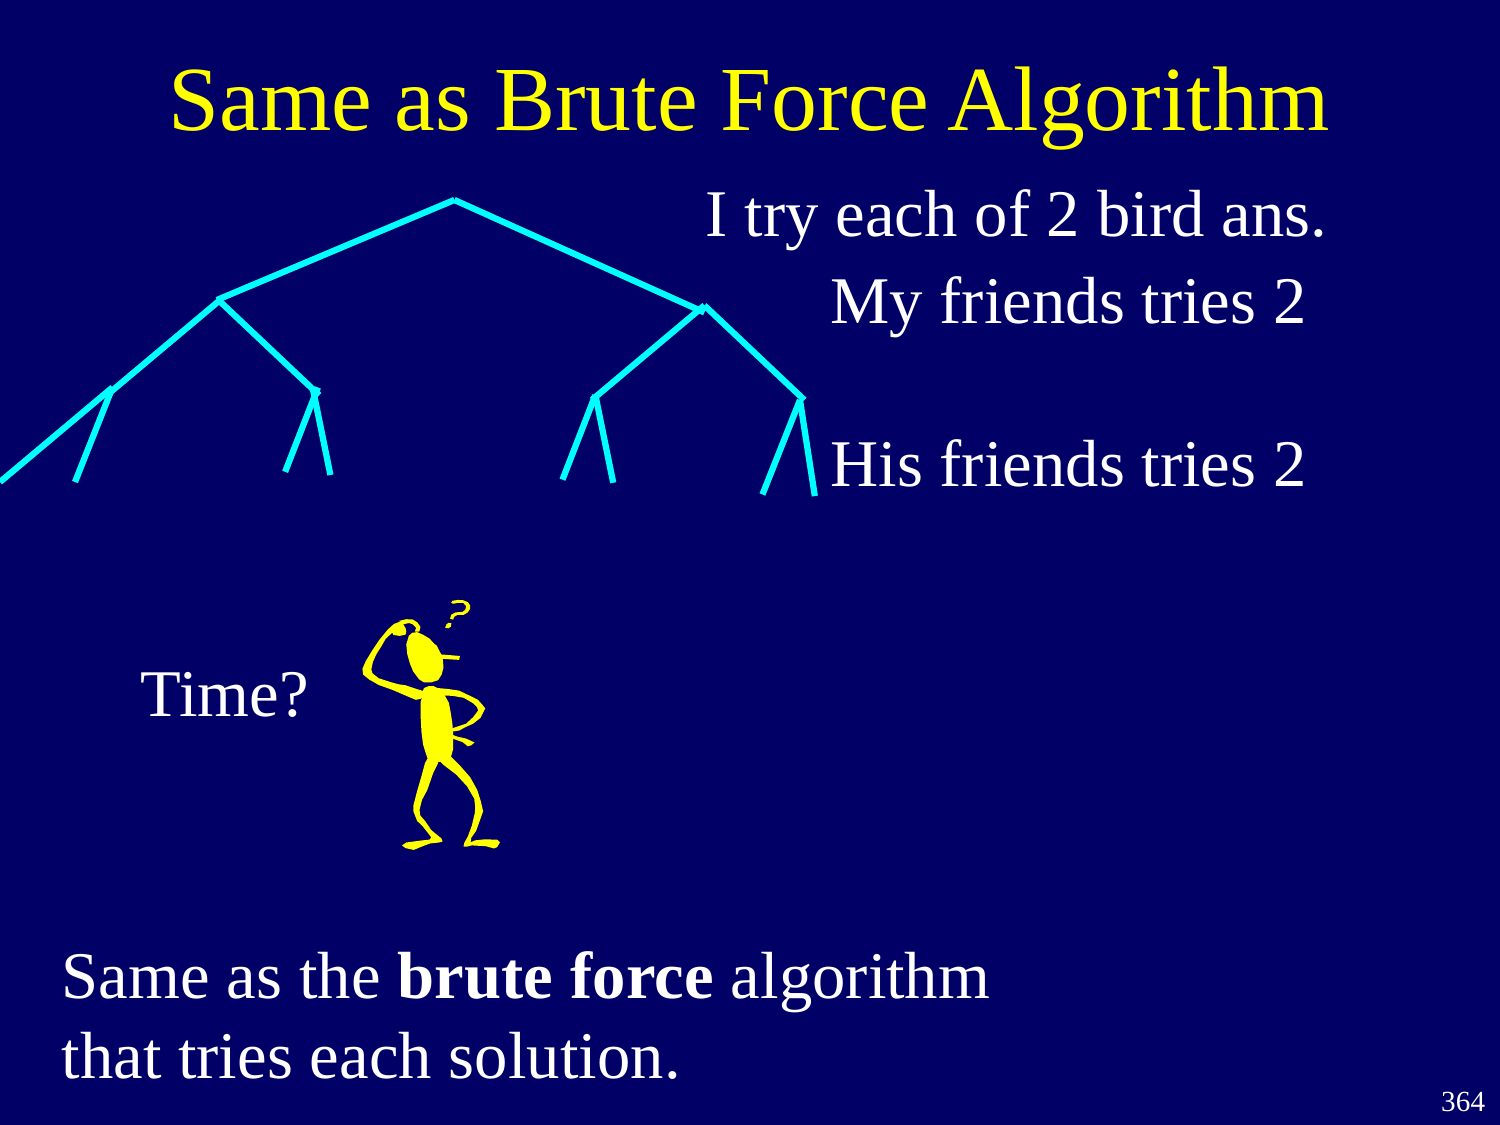

Same as Brute Force Algorithm
I try each of 2 bird ans.

My friends tries 2

His friends tries 2

Time?
Same as the brute force algorithm
that tries each solution.